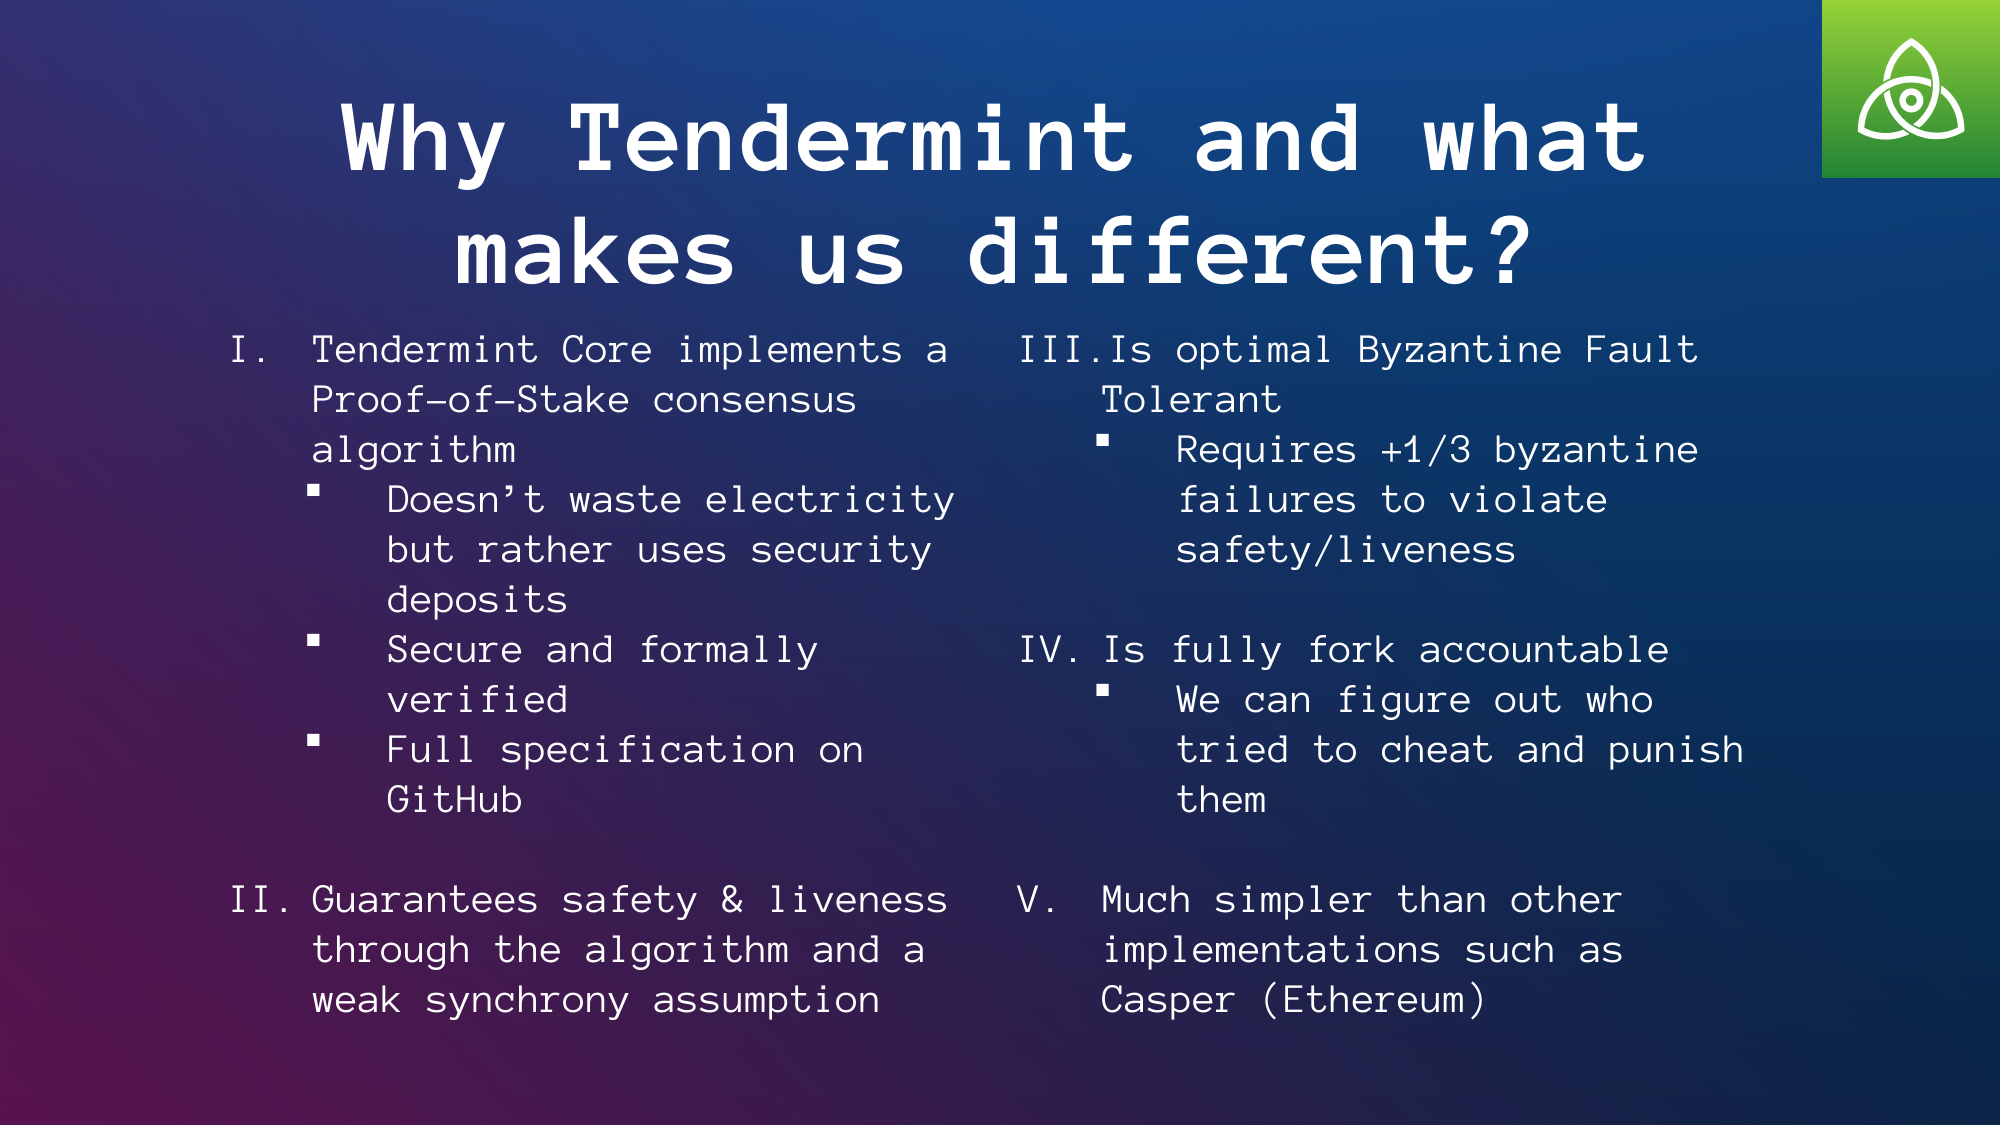

# Why Tendermint and what makes us different?
Tendermint Core implements a Proof-of-Stake consensus algorithm
Doesn’t waste electricity but rather uses security deposits
Secure and formally verified
Full specification on GitHub

Guarantees safety & liveness through the algorithm and a weak synchrony assumption
Is optimal Byzantine Fault Tolerant
Requires +1/3 byzantine failures to violate safety/liveness

Is fully fork accountable
We can figure out who tried to cheat and punish them

Much simpler than other implementations such as Casper (Ethereum)